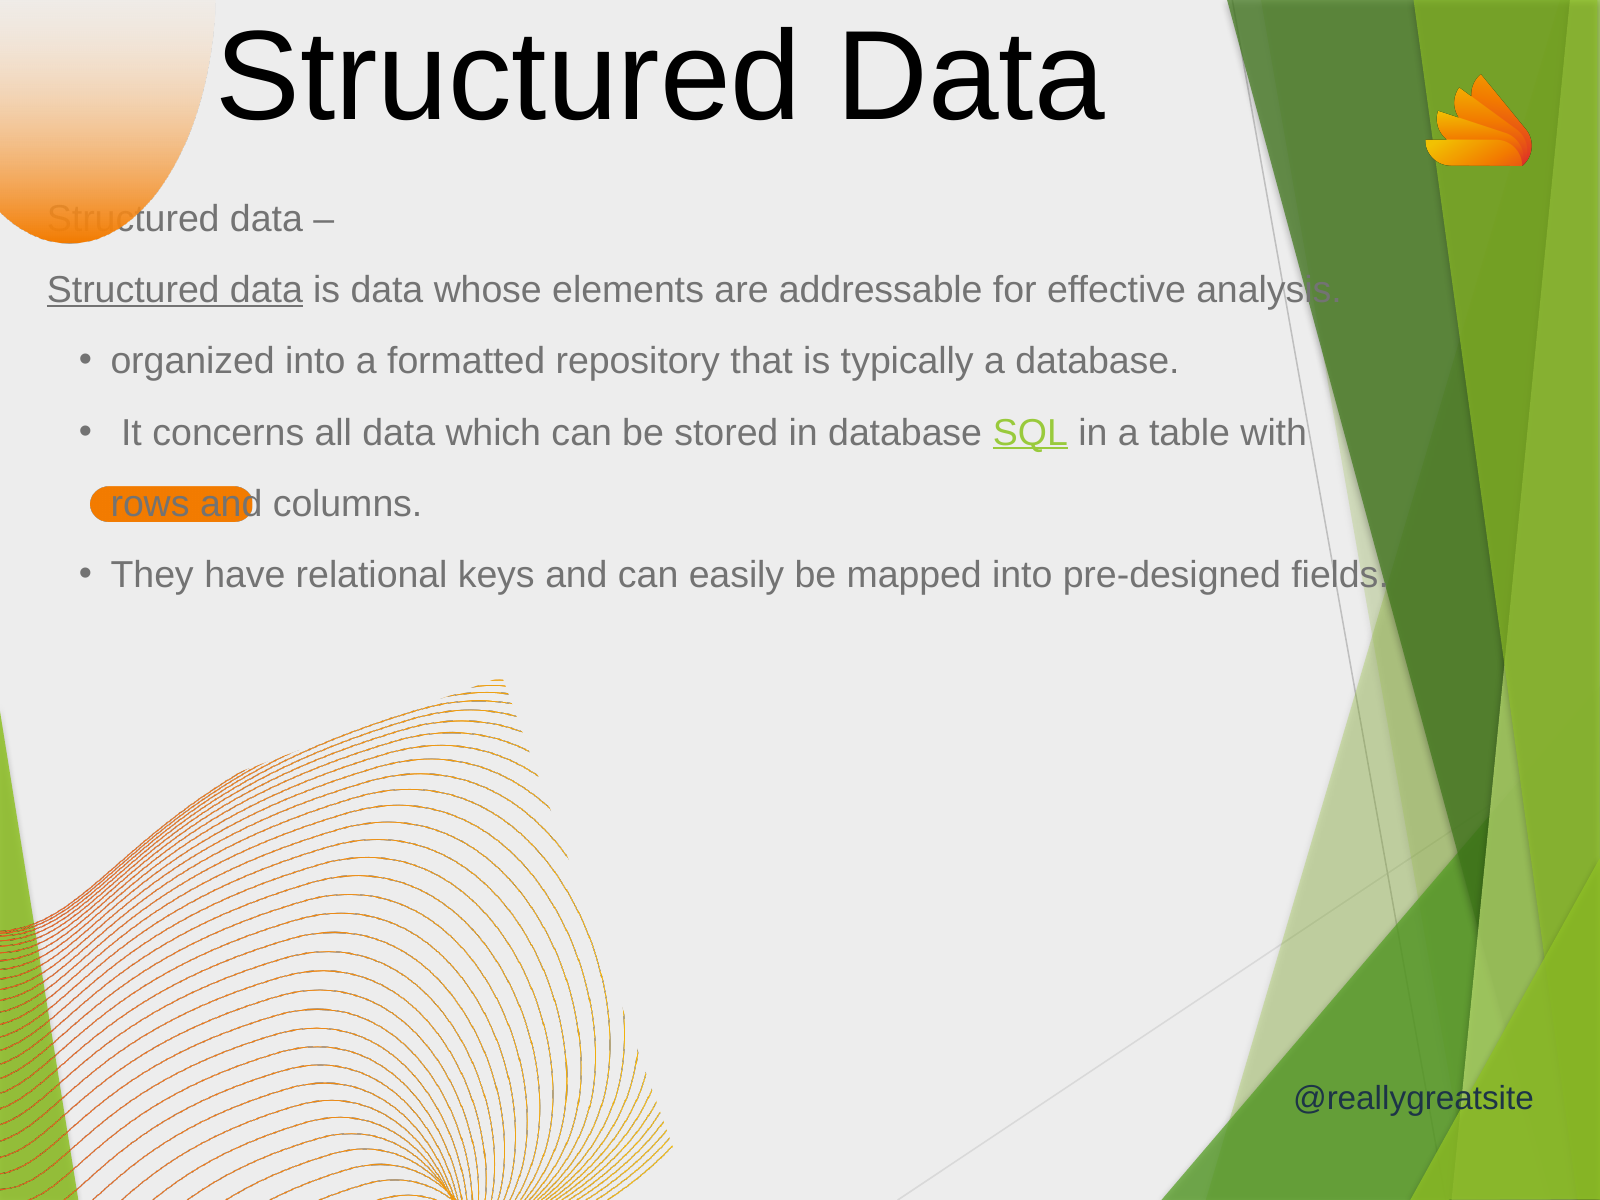

Structured Data

Structured data –
Structured data is data whose elements are addressable for effective analysis.
organized into a formatted repository that is typically a database.
 It concerns all data which can be stored in database SQL in a table with rows and columns.
They have relational keys and can easily be mapped into pre-designed fields.

@reallygreatsite